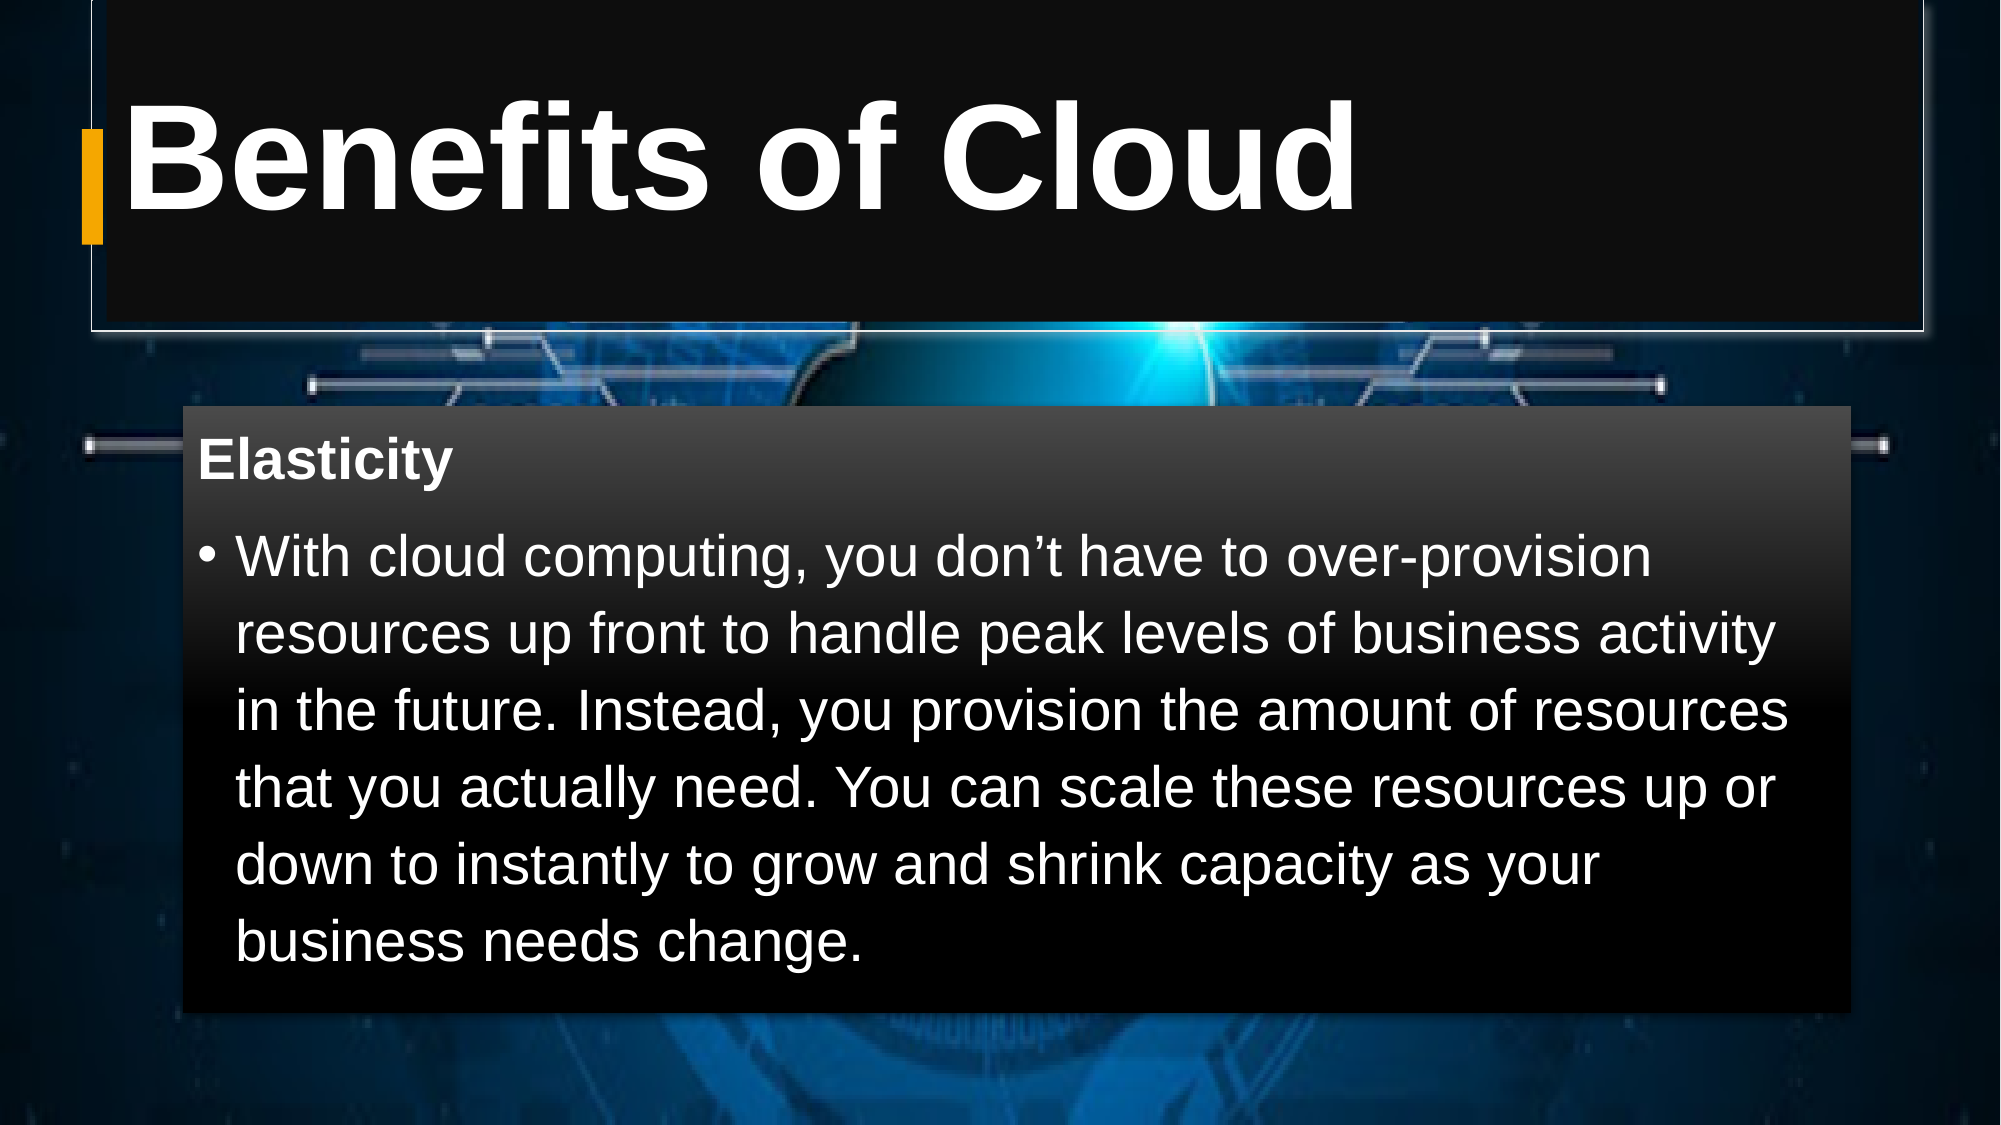

# Benefits of Cloud
Elasticity
With cloud computing, you don’t have to over-provision resources up front to handle peak levels of business activity in the future. Instead, you provision the amount of resources that you actually need. You can scale these resources up or down to instantly to grow and shrink capacity as your business needs change.